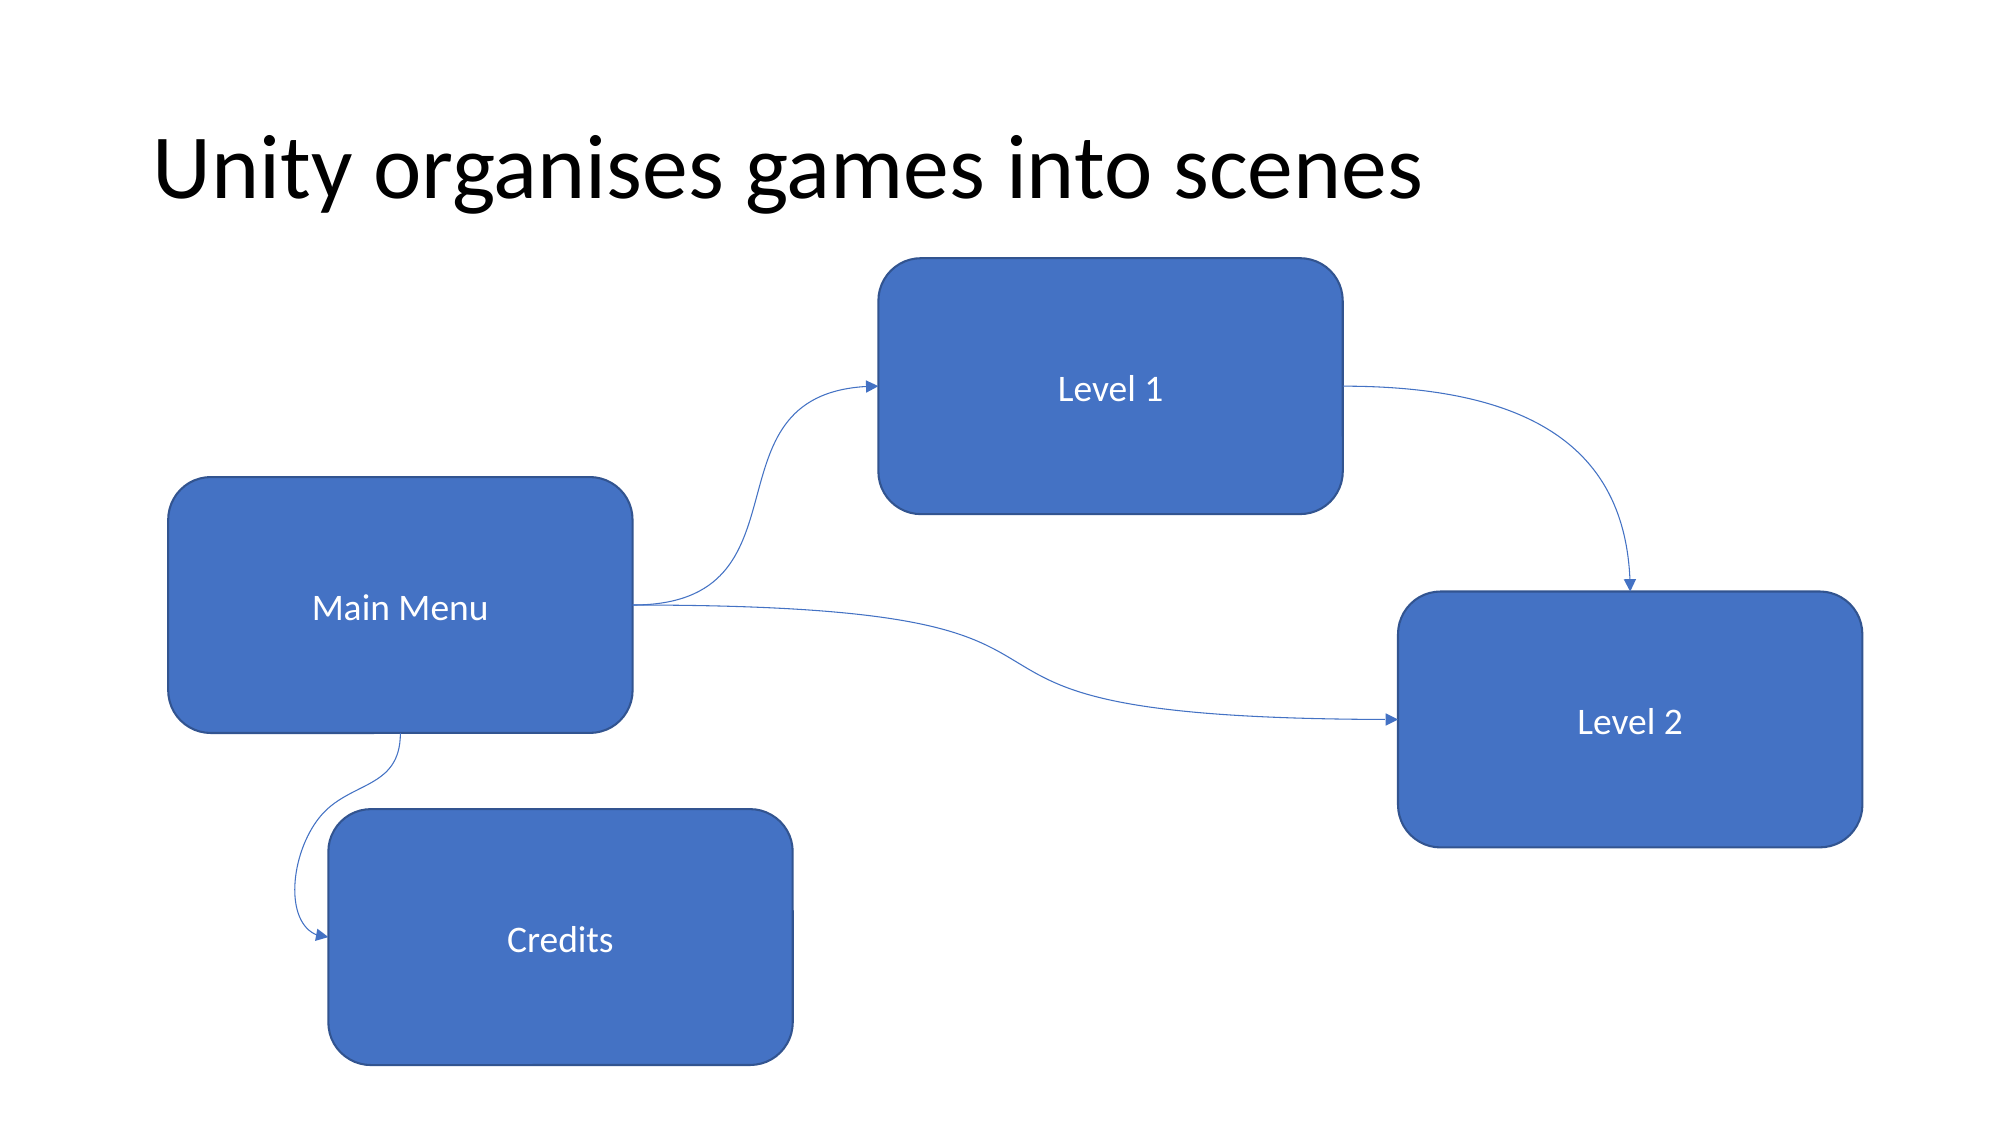

# Unity organises games into scenes
Level 1
Main Menu
Level 2
Credits